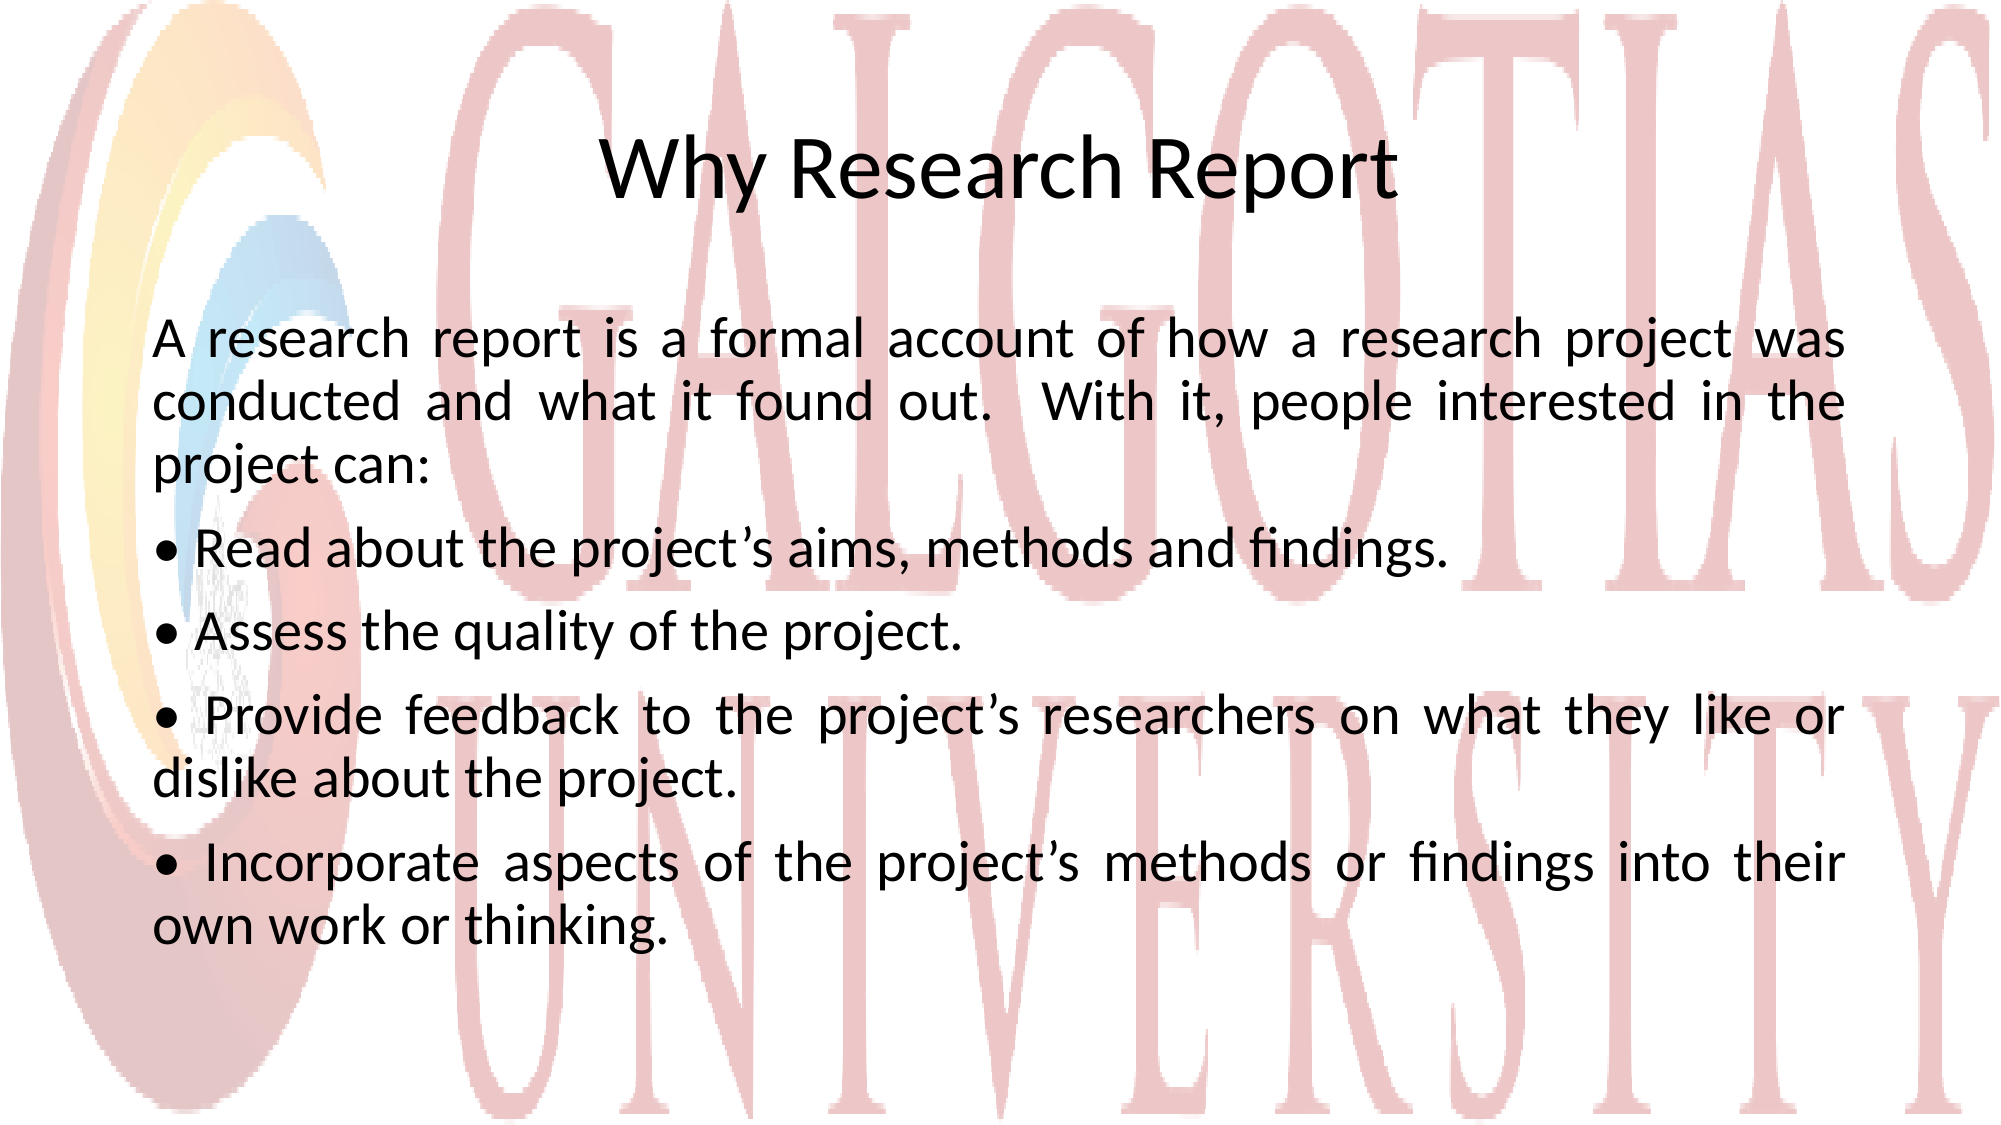

# Why Research Report
A research report is a formal account of how a research project was conducted and what it found out.  With it, people interested in the project can:
• Read about the project’s aims, methods and findings.
• Assess the quality of the project.
• Provide feedback to the project’s researchers on what they like or dislike about the project.
• Incorporate aspects of the project’s methods or findings into their own work or thinking.